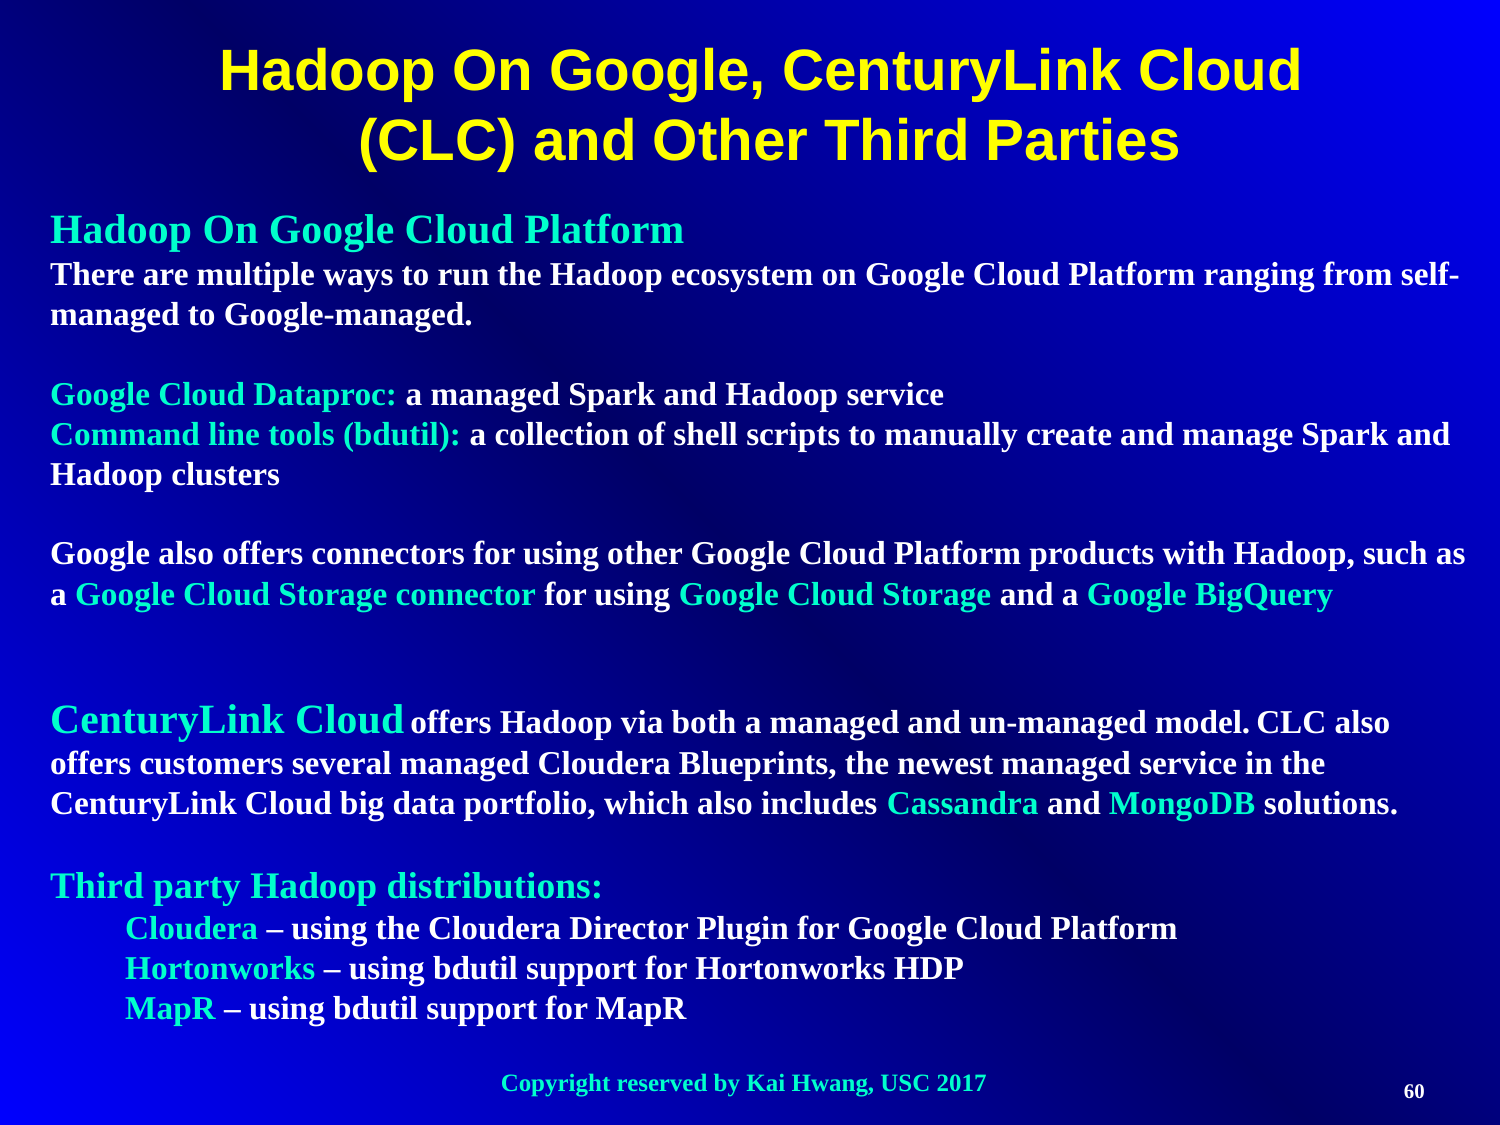

Hadoop On Google, CenturyLink Cloud
 (CLC) and Other Third Parties

Hadoop On Google Cloud Platform
There are multiple ways to run the Hadoop ecosystem on Google Cloud Platform ranging from self-managed to Google-managed.

Google Cloud Dataproc: a managed Spark and Hadoop service
Command line tools (bdutil): a collection of shell scripts to manually create and manage Spark and Hadoop clusters

Google also offers connectors for using other Google Cloud Platform products with Hadoop, such as a Google Cloud Storage connector for using Google Cloud Storage and a Google BigQuery

CenturyLink Cloud offers Hadoop via both a managed and un-managed model. CLC also offers customers several managed Cloudera Blueprints, the newest managed service in the CenturyLink Cloud big data portfolio, which also includes Cassandra and MongoDB solutions.

Third party Hadoop distributions:
Cloudera – using the Cloudera Director Plugin for Google Cloud Platform
Hortonworks – using bdutil support for Hortonworks HDP
MapR – using bdutil support for MapR